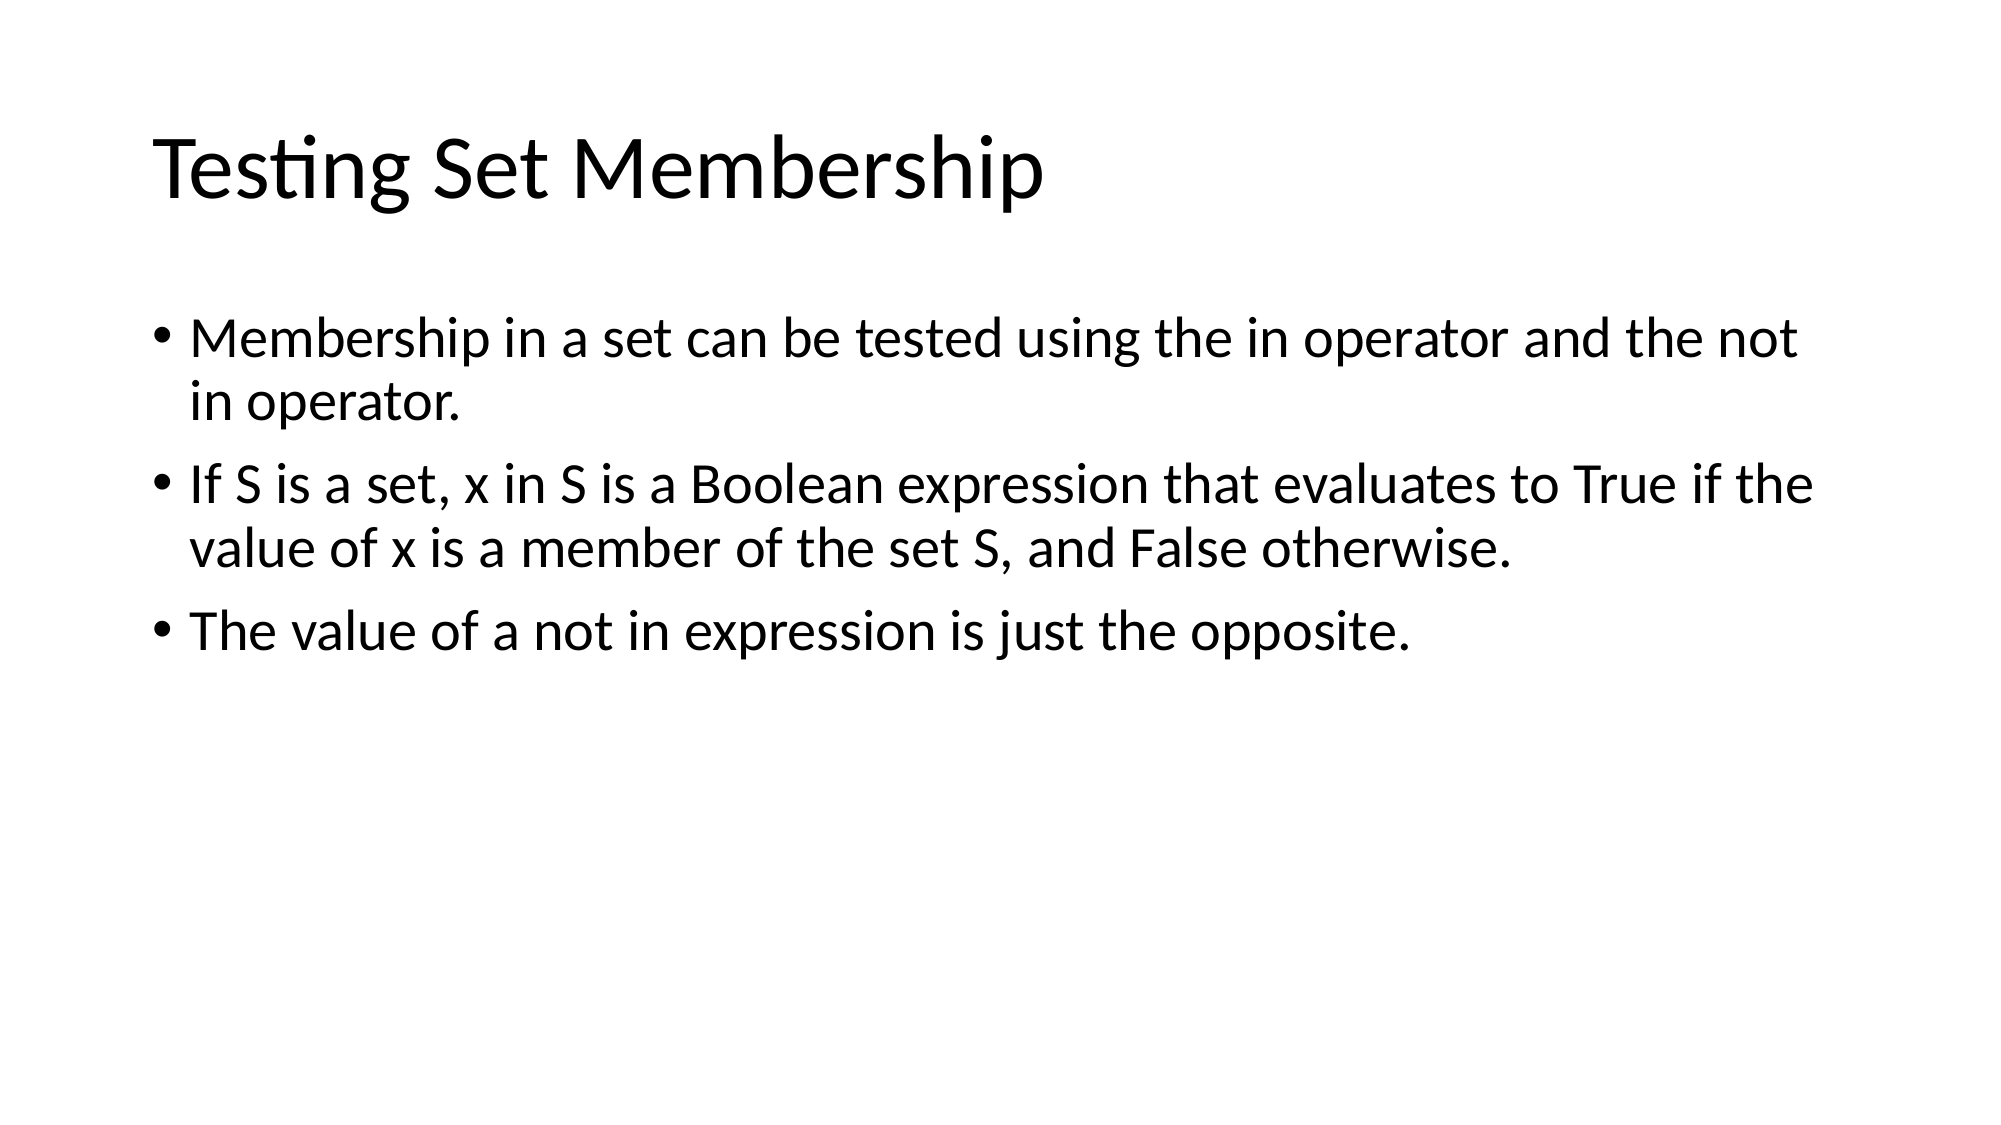

# Testing Set Membership
Membership in a set can be tested using the in operator and the not in operator.
If S is a set, x in S is a Boolean expression that evaluates to True if the value of x is a member of the set S, and False otherwise.
The value of a not in expression is just the opposite.